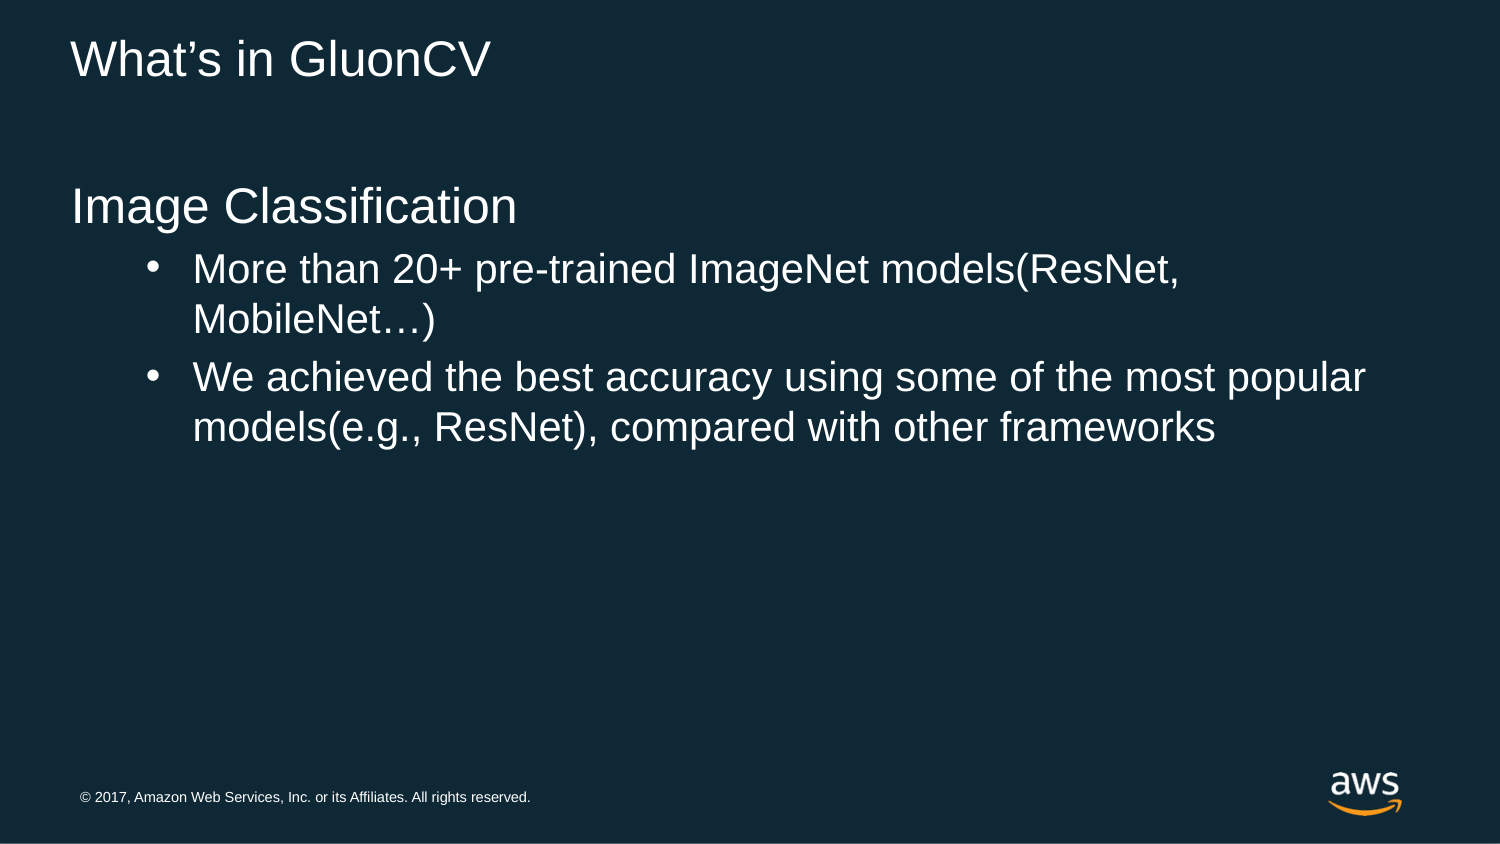

# What’s in GluonCV
Image Classification
More than 20+ pre-trained ImageNet models(ResNet, MobileNet…)
We achieved the best accuracy using some of the most popular models(e.g., ResNet), compared with other frameworks